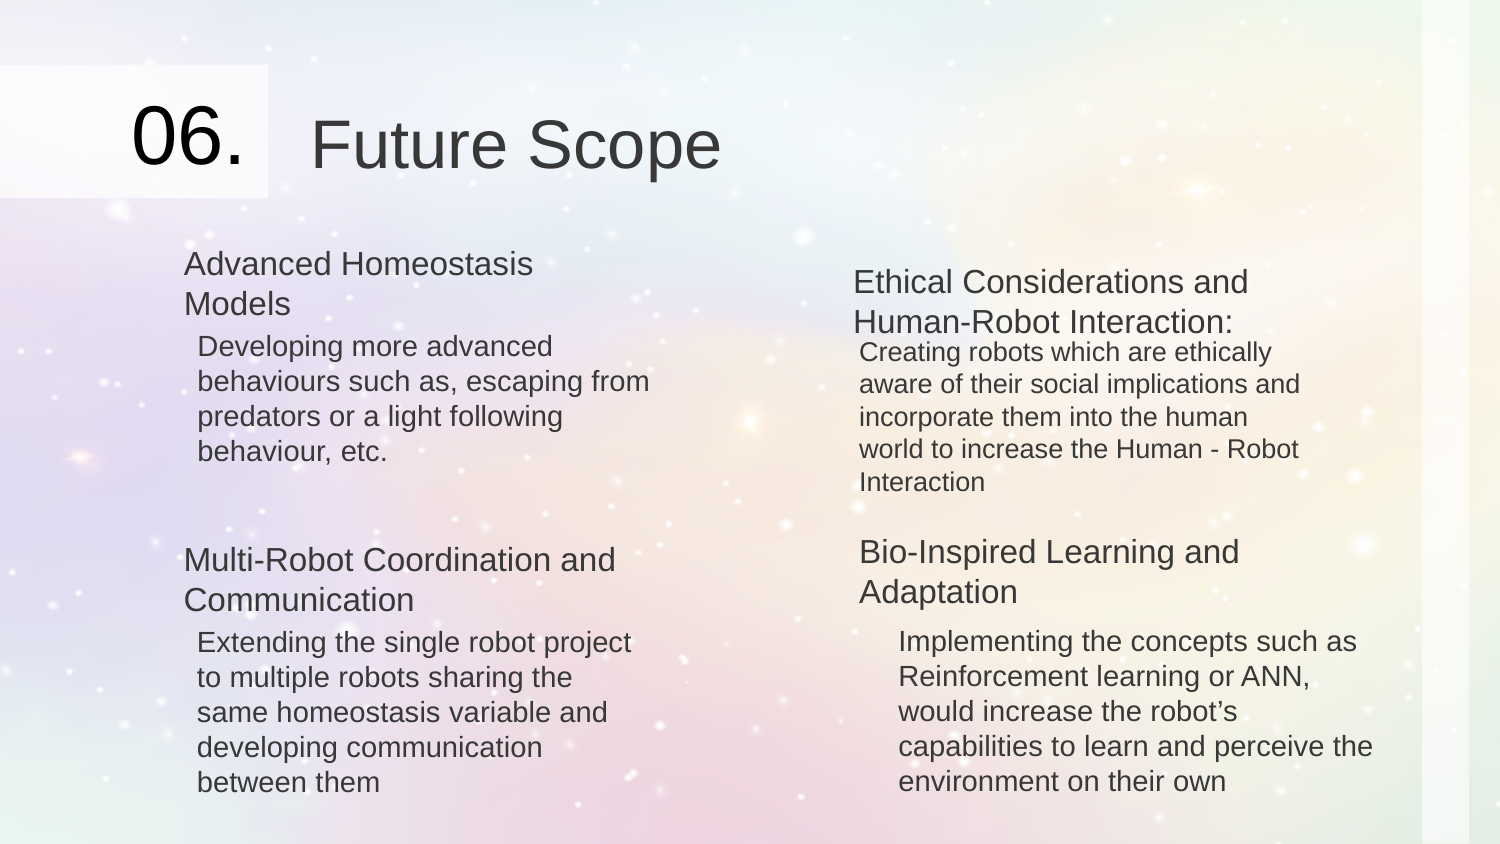

06.
# Future Scope
Advanced Homeostasis Models
Ethical Considerations and Human-Robot Interaction:
Developing more advanced behaviours such as, escaping from predators or a light following behaviour, etc.
Creating robots which are ethically aware of their social implications and incorporate them into the human world to increase the Human - Robot Interaction
Bio-Inspired Learning and Adaptation
Multi-Robot Coordination and Communication
Implementing the concepts such as Reinforcement learning or ANN, would increase the robot’s capabilities to learn and perceive the environment on their own
Extending the single robot project to multiple robots sharing the same homeostasis variable and developing communication between them